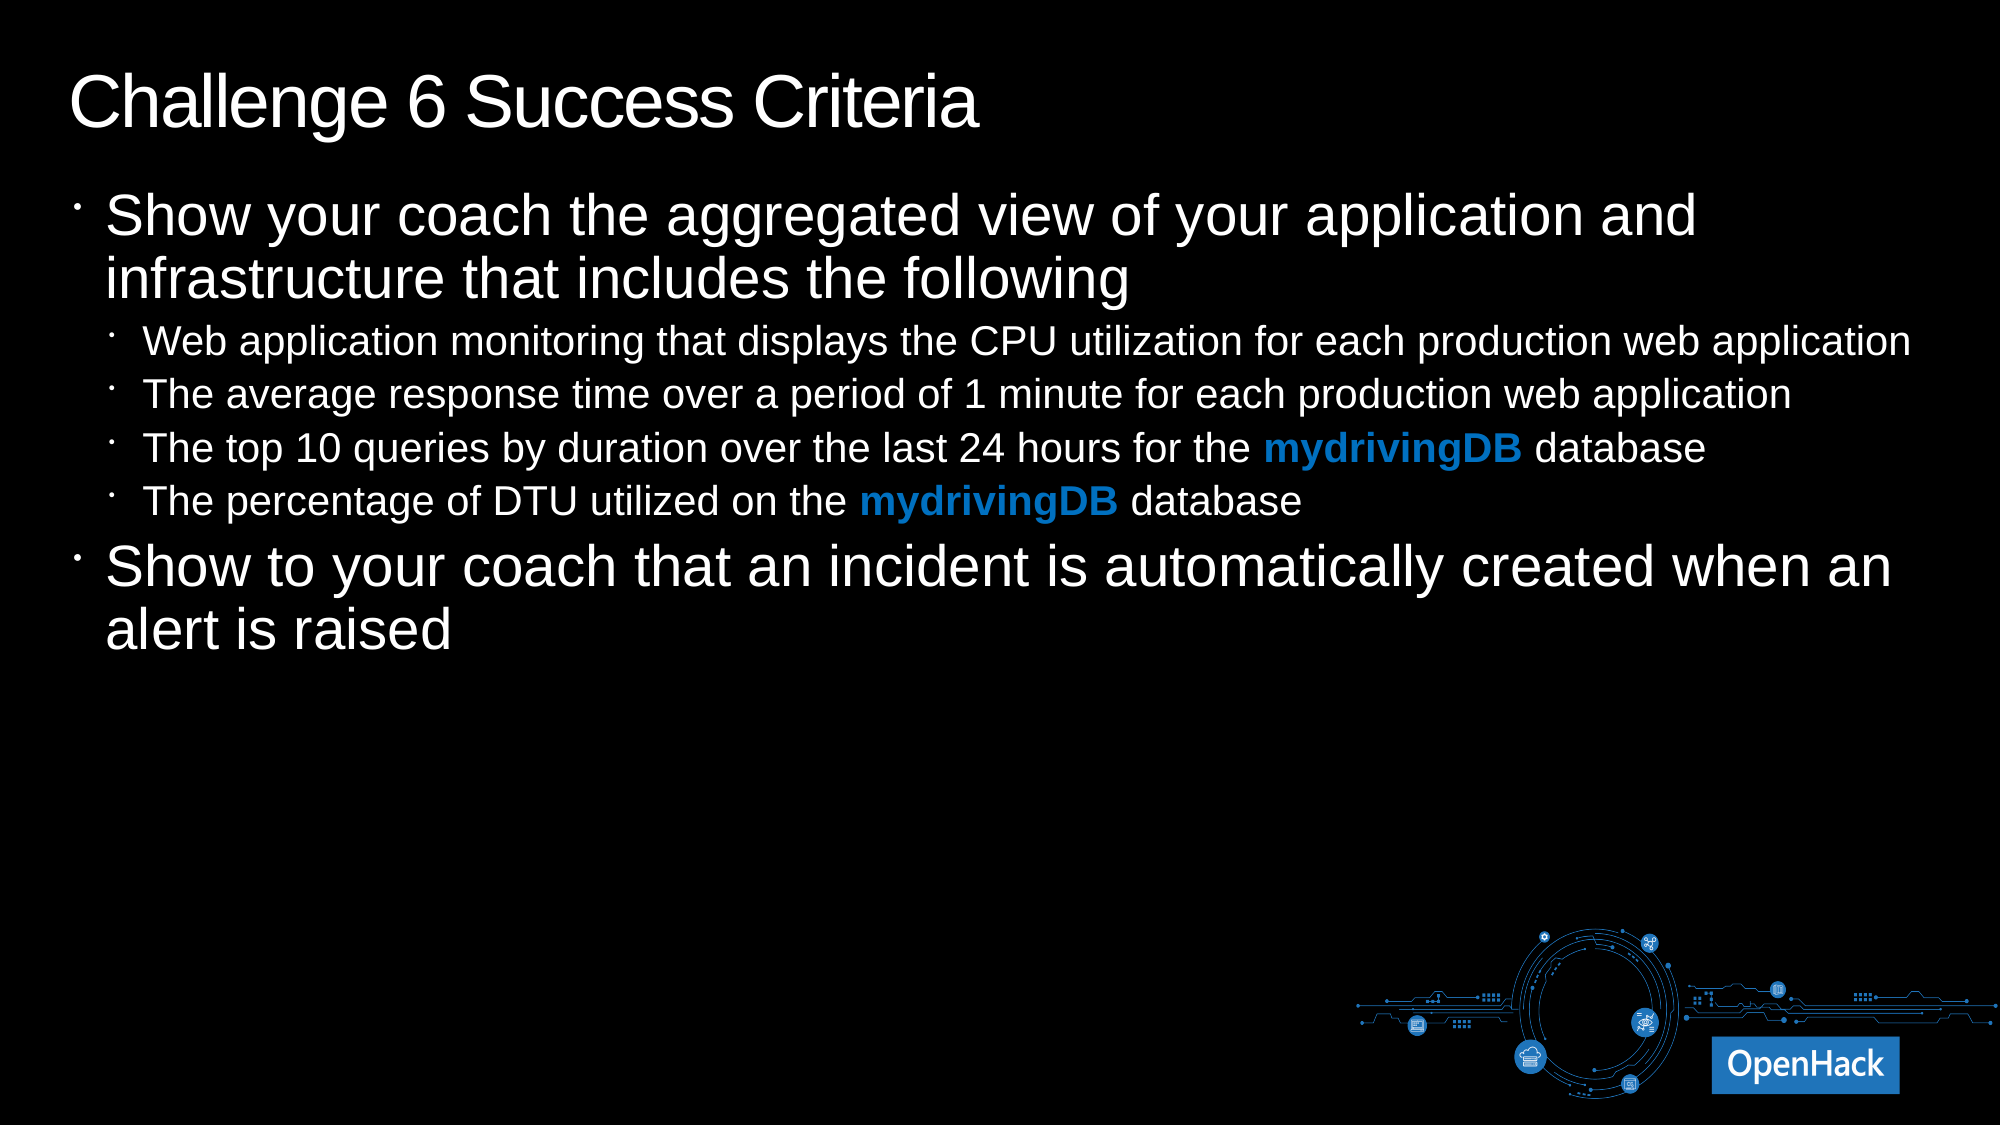

# Challenge 6 Success Criteria
Show your coach the aggregated view of your application and infrastructure that includes the following
Web application monitoring that displays the CPU utilization for each production web application
The average response time over a period of 1 minute for each production web application
The top 10 queries by duration over the last 24 hours for the mydrivingDB database
The percentage of DTU utilized on the mydrivingDB database
Show to your coach that an incident is automatically created when an alert is raised